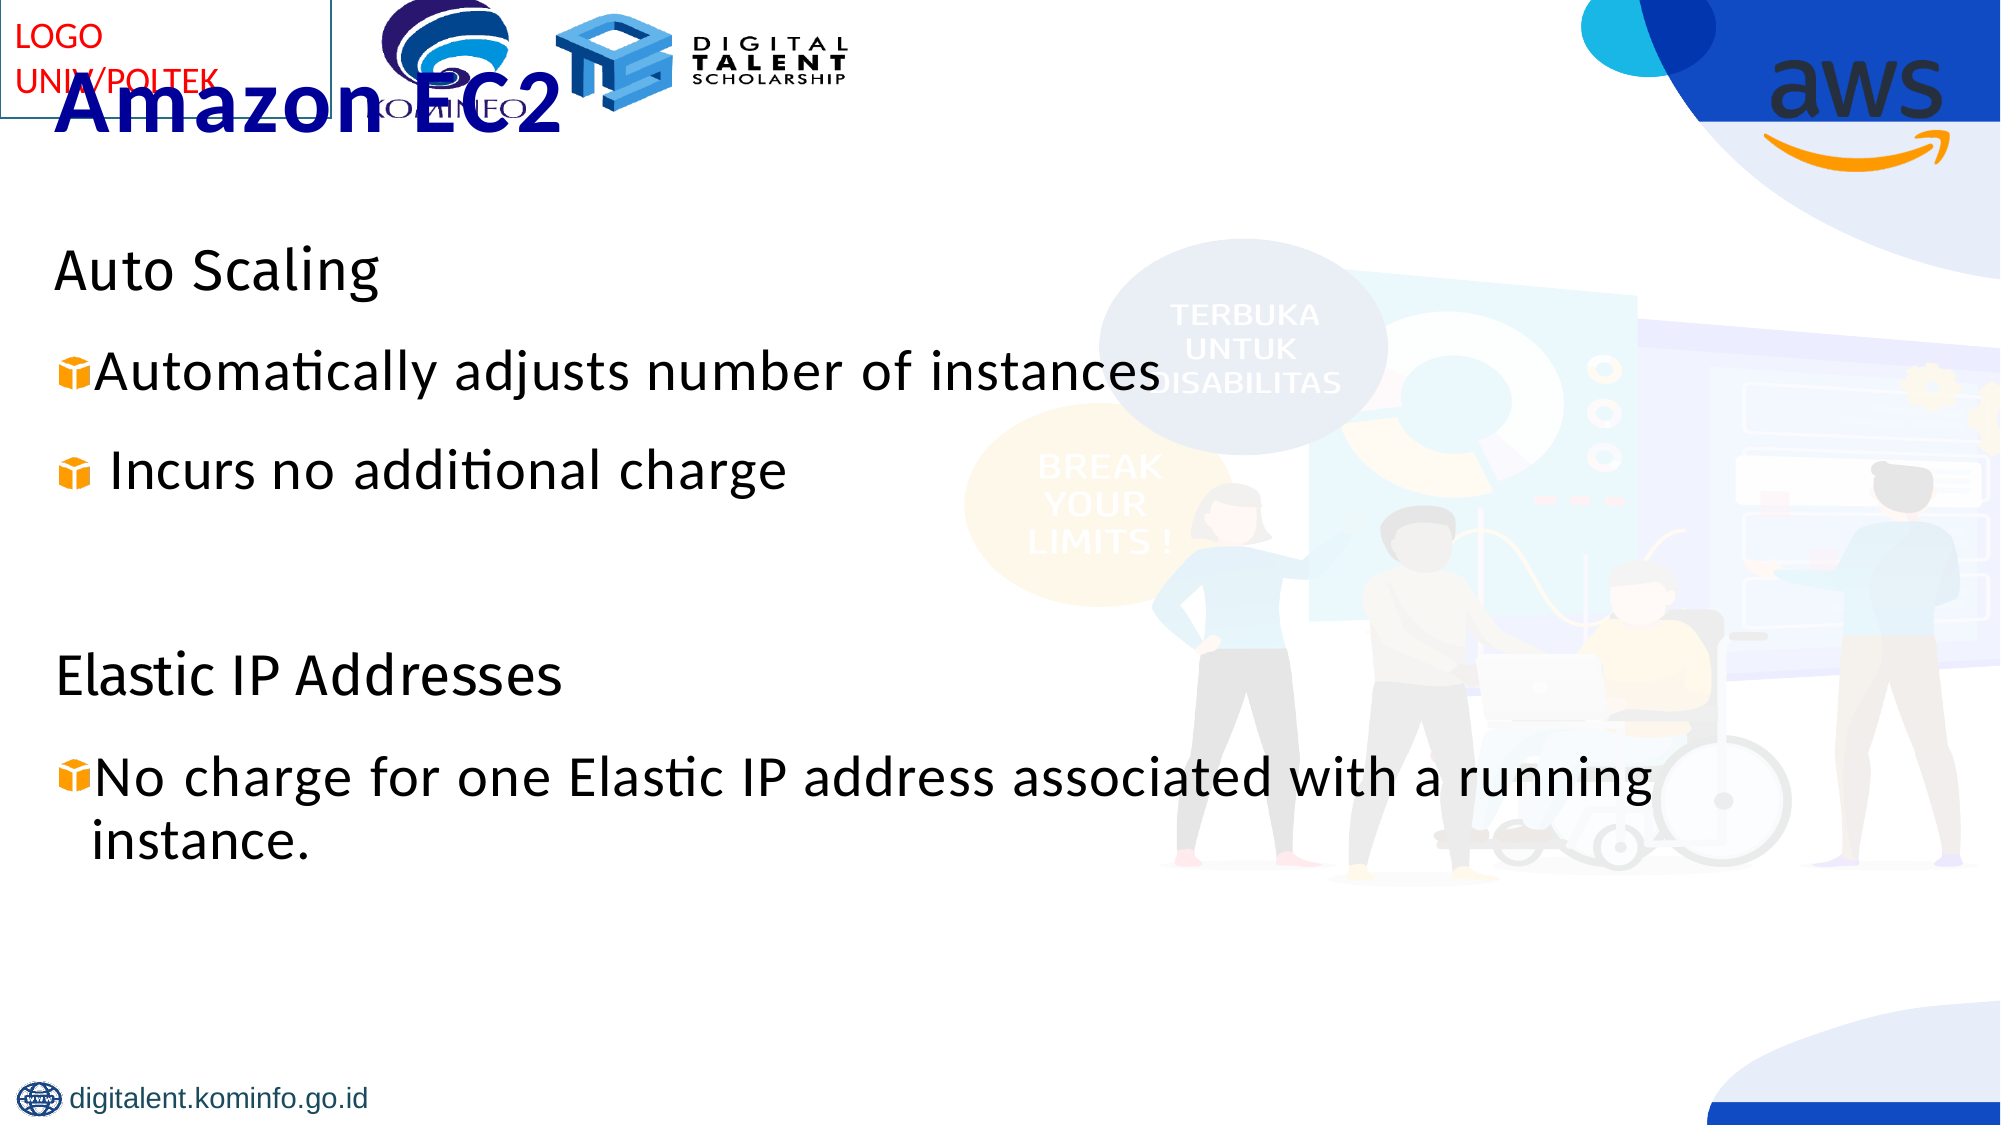

# Amazon EC2

Auto Scaling
Automatically adjusts number of instances  Incurs no additional charge

Elastic IP Addresses
No charge for one Elastic IP address associated with a running  instance.